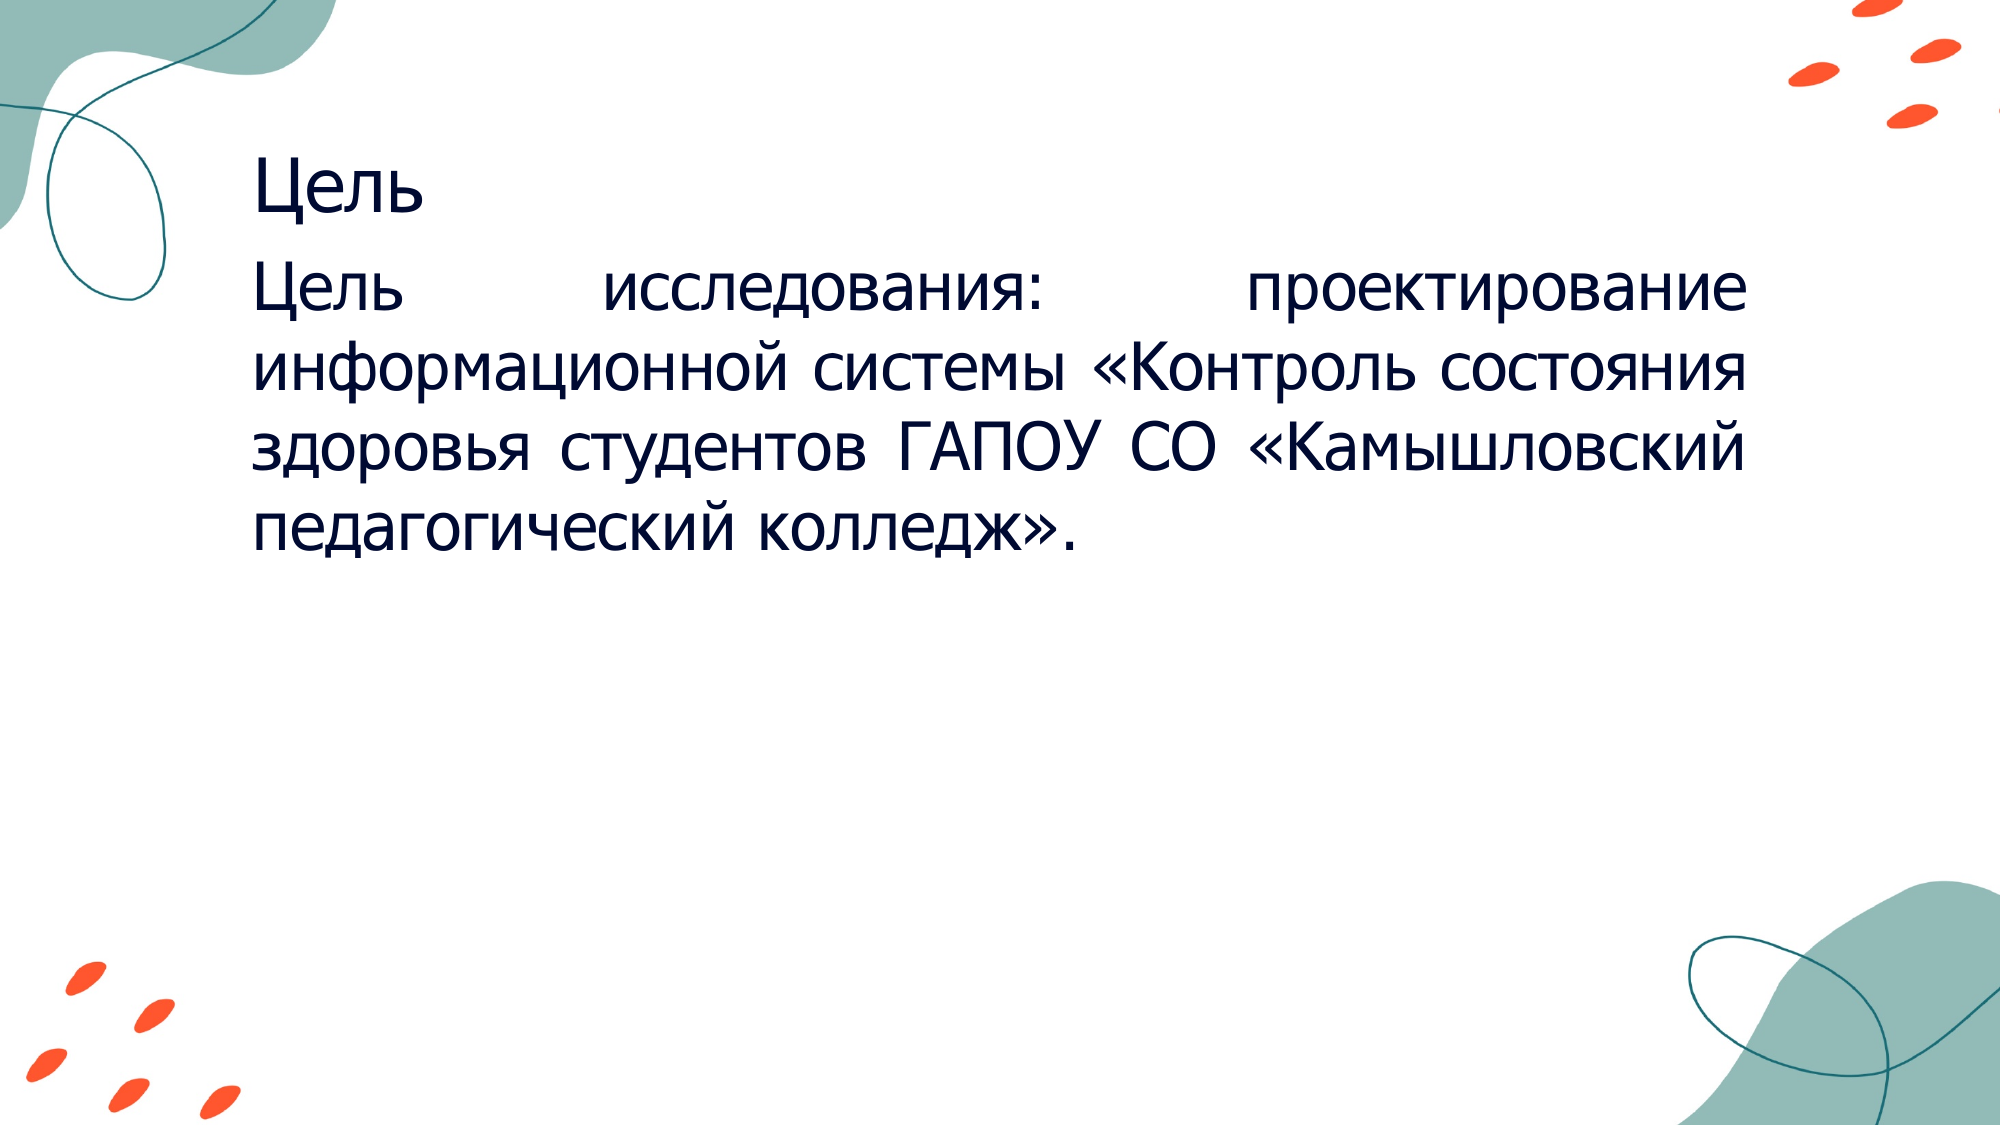

Цель
Цель исследования: проектирование информационной системы «Контроль состояния здоровья студентов ГАПОУ СО «Камышловский педагогический колледж».